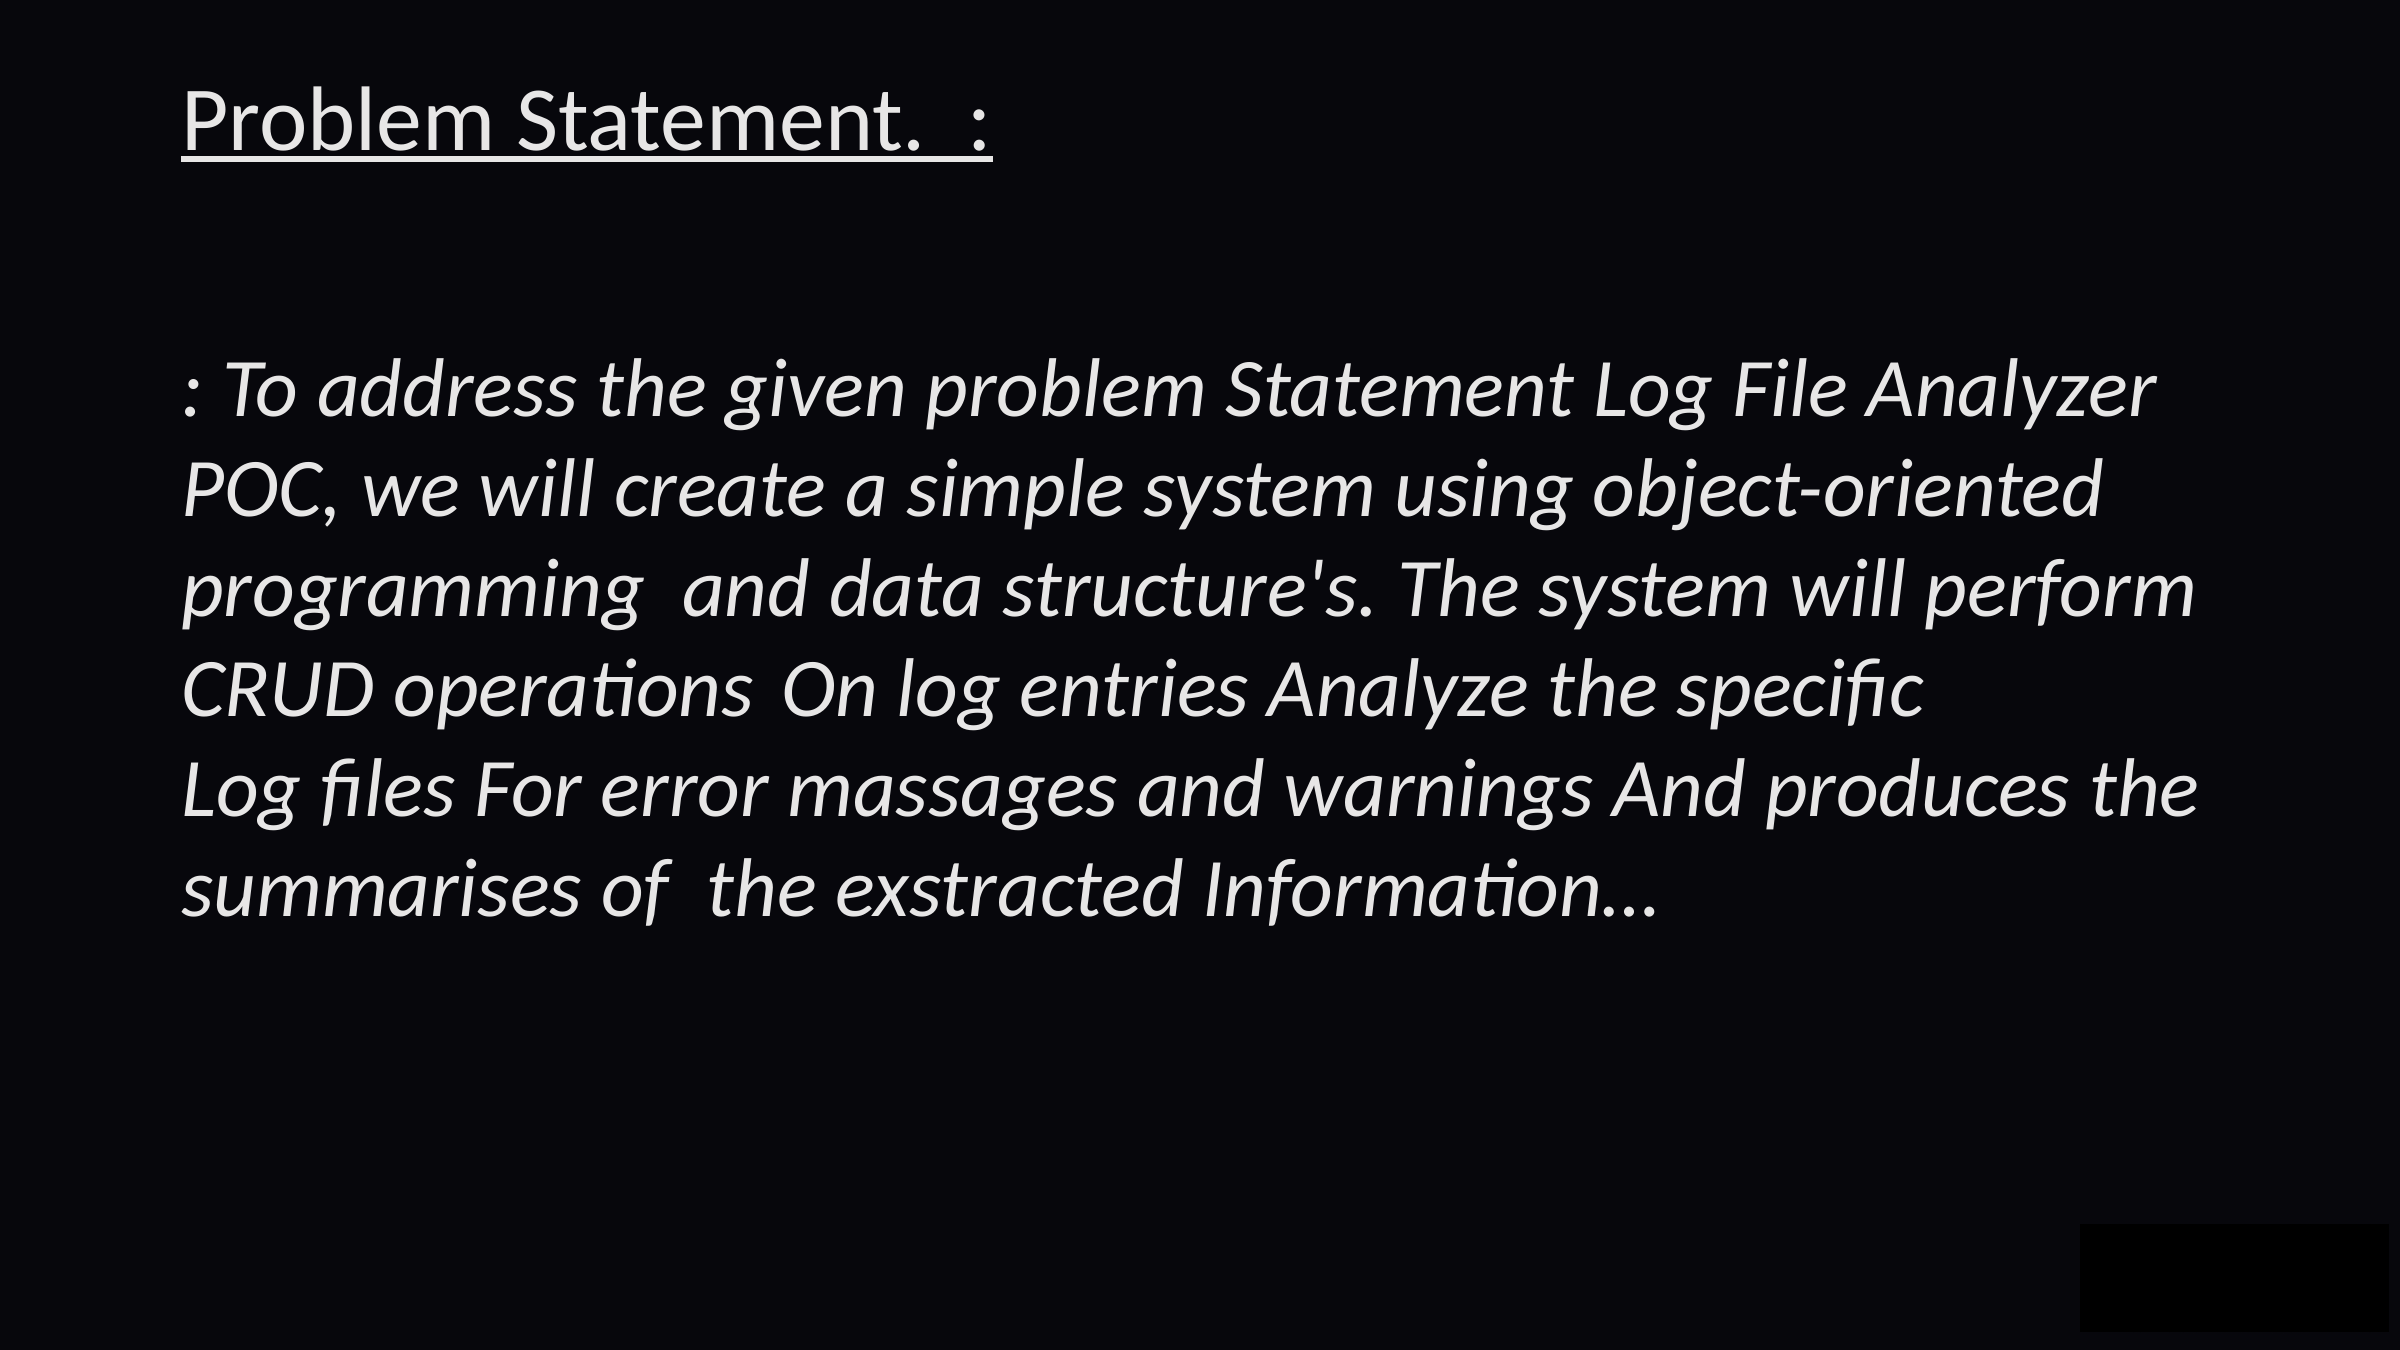

Problem Statement:
Problem Statement.  :
: To address the given problem Statement Log File Analyzer POC, we will create a simple system using object-oriented programming  and data structure's. The system will perform CRUD operations  On log entries Analyze the specific
Log files For error massages and warnings And produces the summarises of  the exstracted Information…